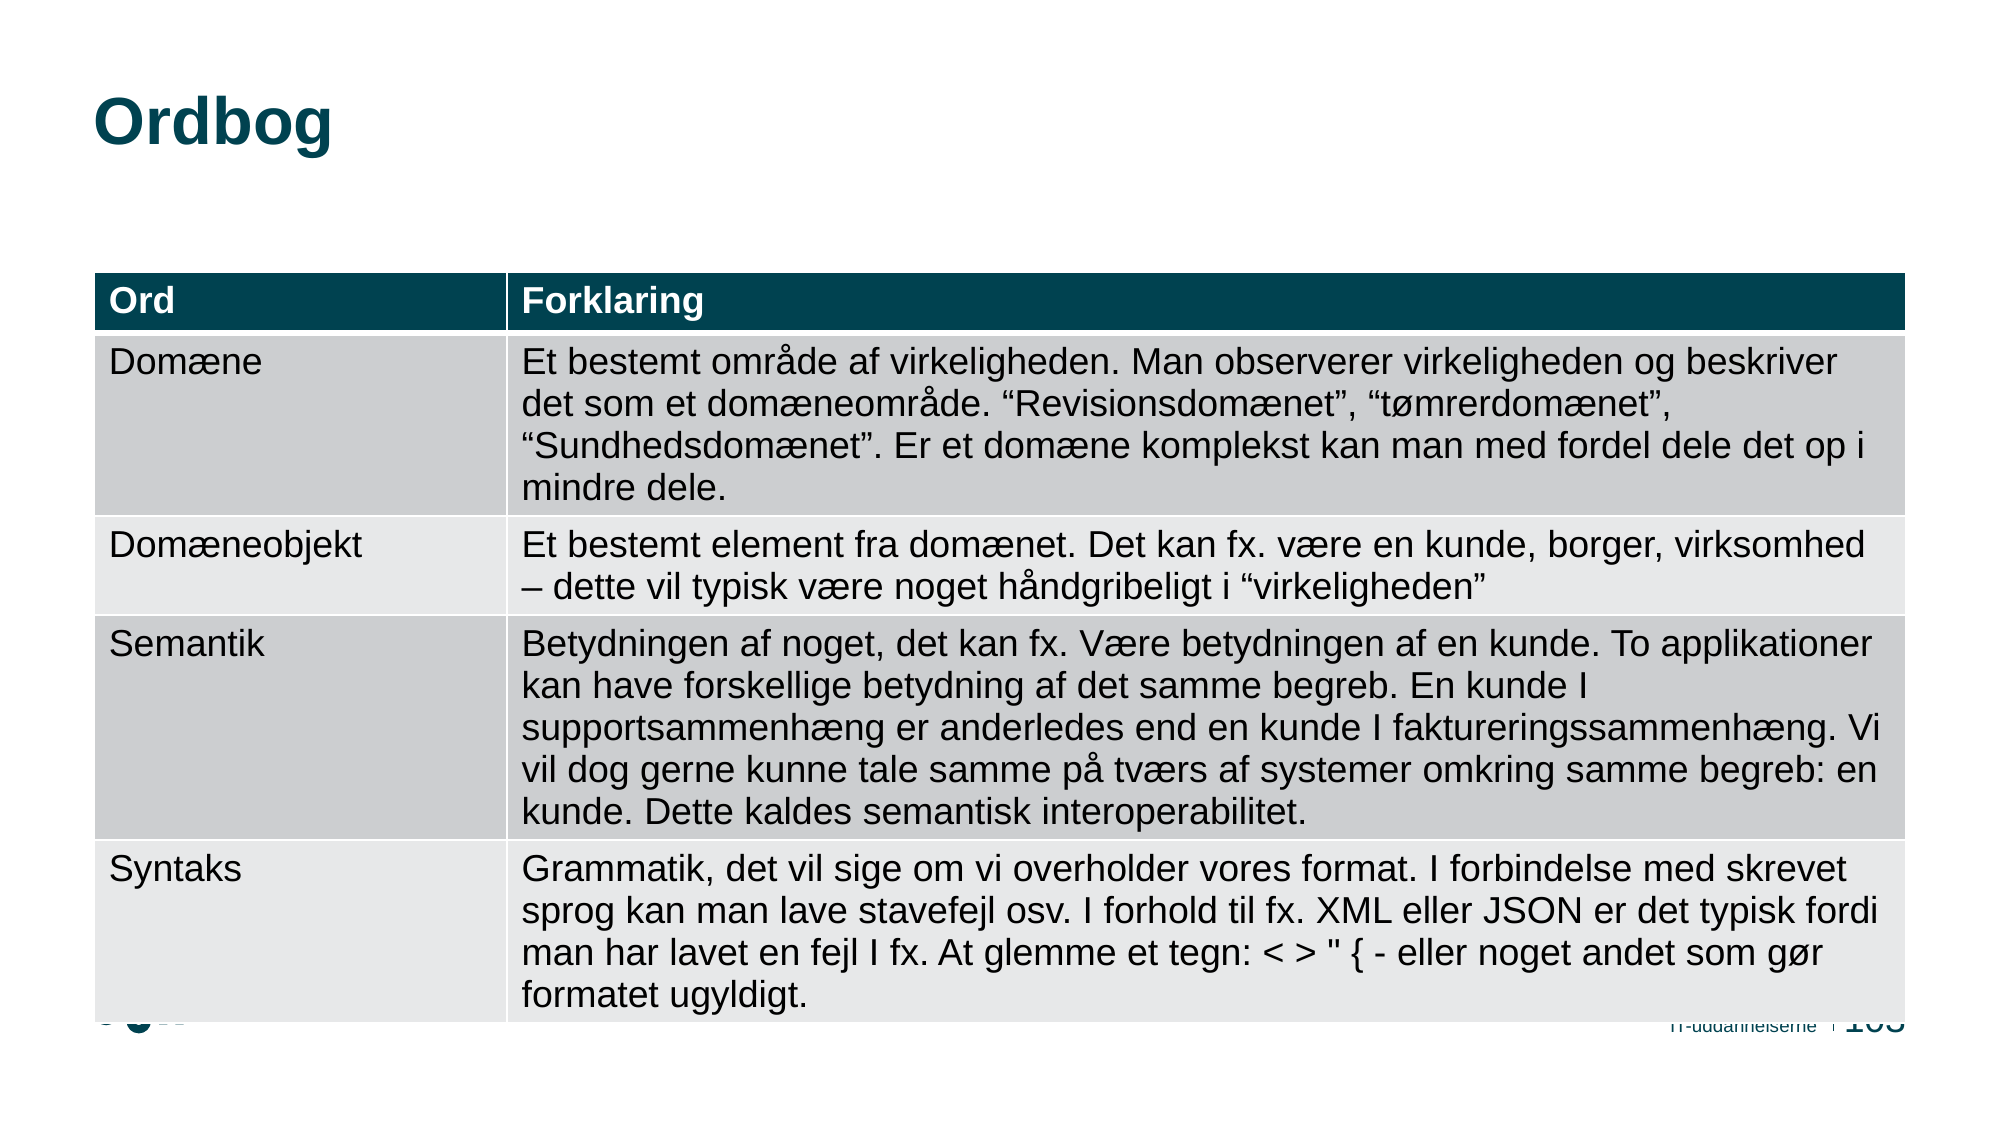

# Ordbog
| Ord | Forklaring |
| --- | --- |
| Domæne | Et bestemt område af virkeligheden. Man observerer virkeligheden og beskriver det som et domæneområde. “Revisionsdomænet”, “tømrerdomænet”, “Sundhedsdomænet”. Er et domæne komplekst kan man med fordel dele det op i mindre dele. |
| Domæneobjekt | Et bestemt element fra domænet. Det kan fx. være en kunde, borger, virksomhed – dette vil typisk være noget håndgribeligt i “virkeligheden” |
| Semantik | Betydningen af noget, det kan fx. Være betydningen af en kunde. To applikationer kan have forskellige betydning af det samme begreb. En kunde I supportsammenhæng er anderledes end en kunde I faktureringssammenhæng. Vi vil dog gerne kunne tale samme på tværs af systemer omkring samme begreb: en kunde. Dette kaldes semantisk interoperabilitet. |
| Syntaks | Grammatik, det vil sige om vi overholder vores format. I forbindelse med skrevet sprog kan man lave stavefejl osv. I forhold til fx. XML eller JSON er det typisk fordi man har lavet en fejl I fx. At glemme et tegn: < > " { - eller noget andet som gør formatet ugyldigt. |
103